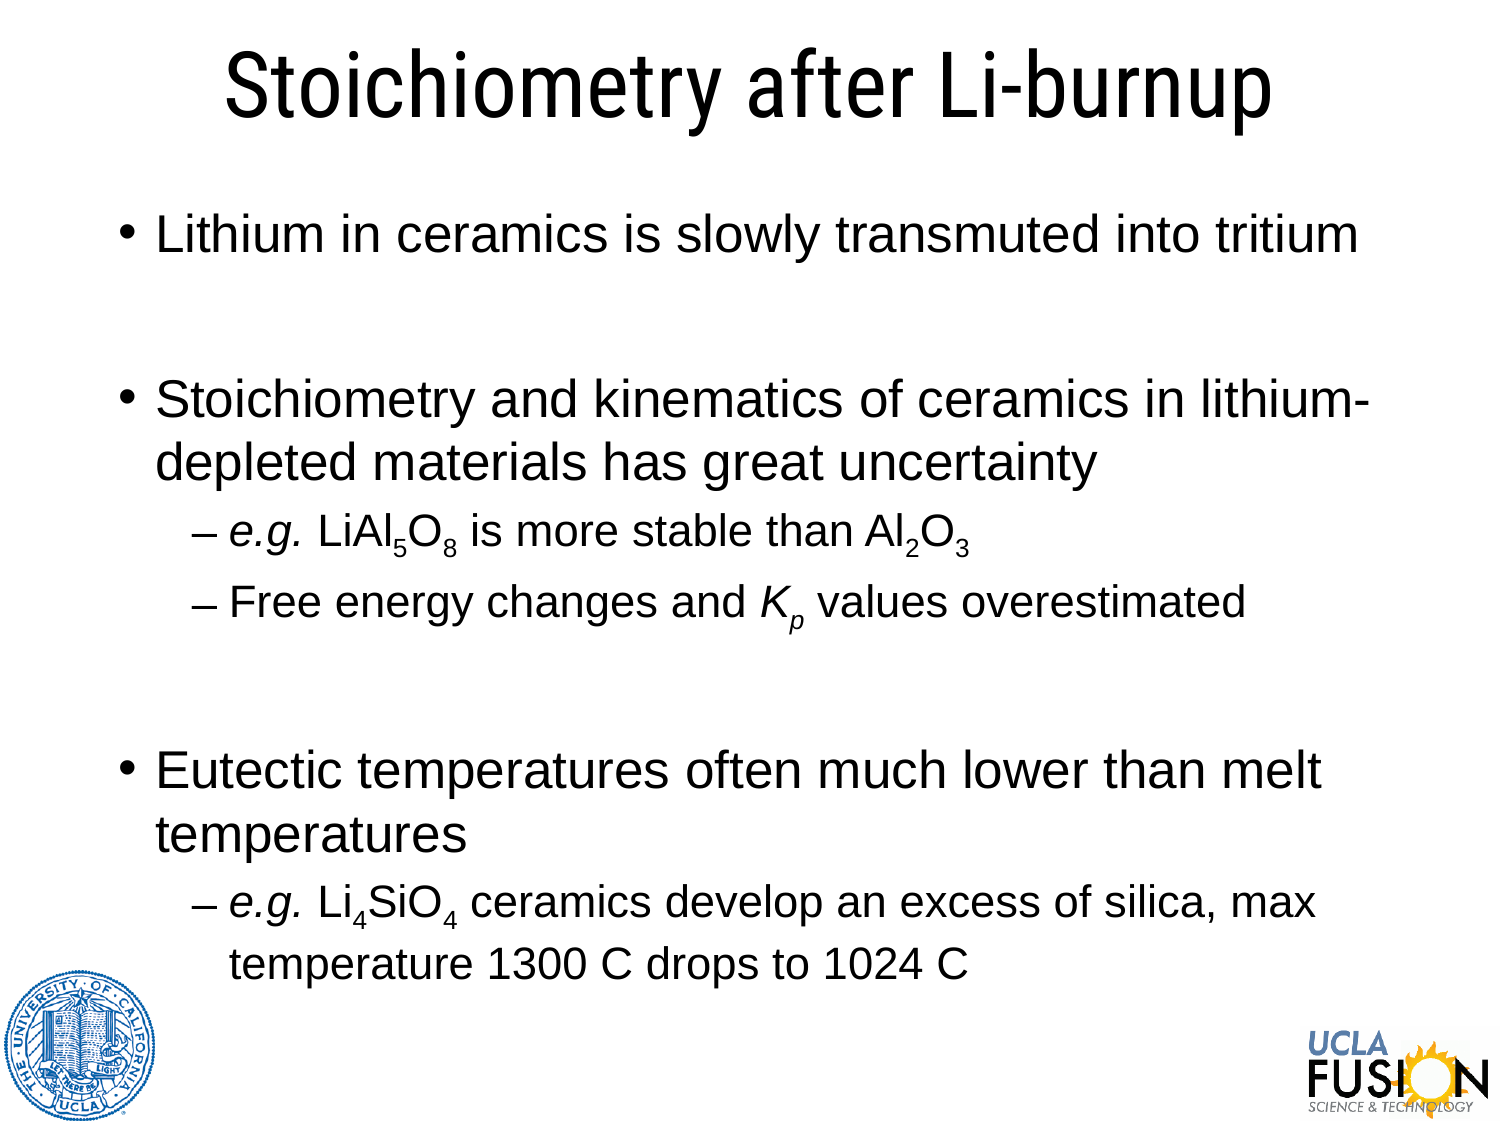

# Stoichiometry after Li-burnup
Lithium in ceramics is slowly transmuted into tritium

Stoichiometry and kinematics of ceramics in lithium-depleted materials has great uncertainty
e.g. LiAl5O8 is more stable than Al2O3
Free energy changes and Kp values overestimated

Eutectic temperatures often much lower than melt temperatures
e.g. Li4SiO4 ceramics develop an excess of silica, max temperature 1300 C drops to 1024 C